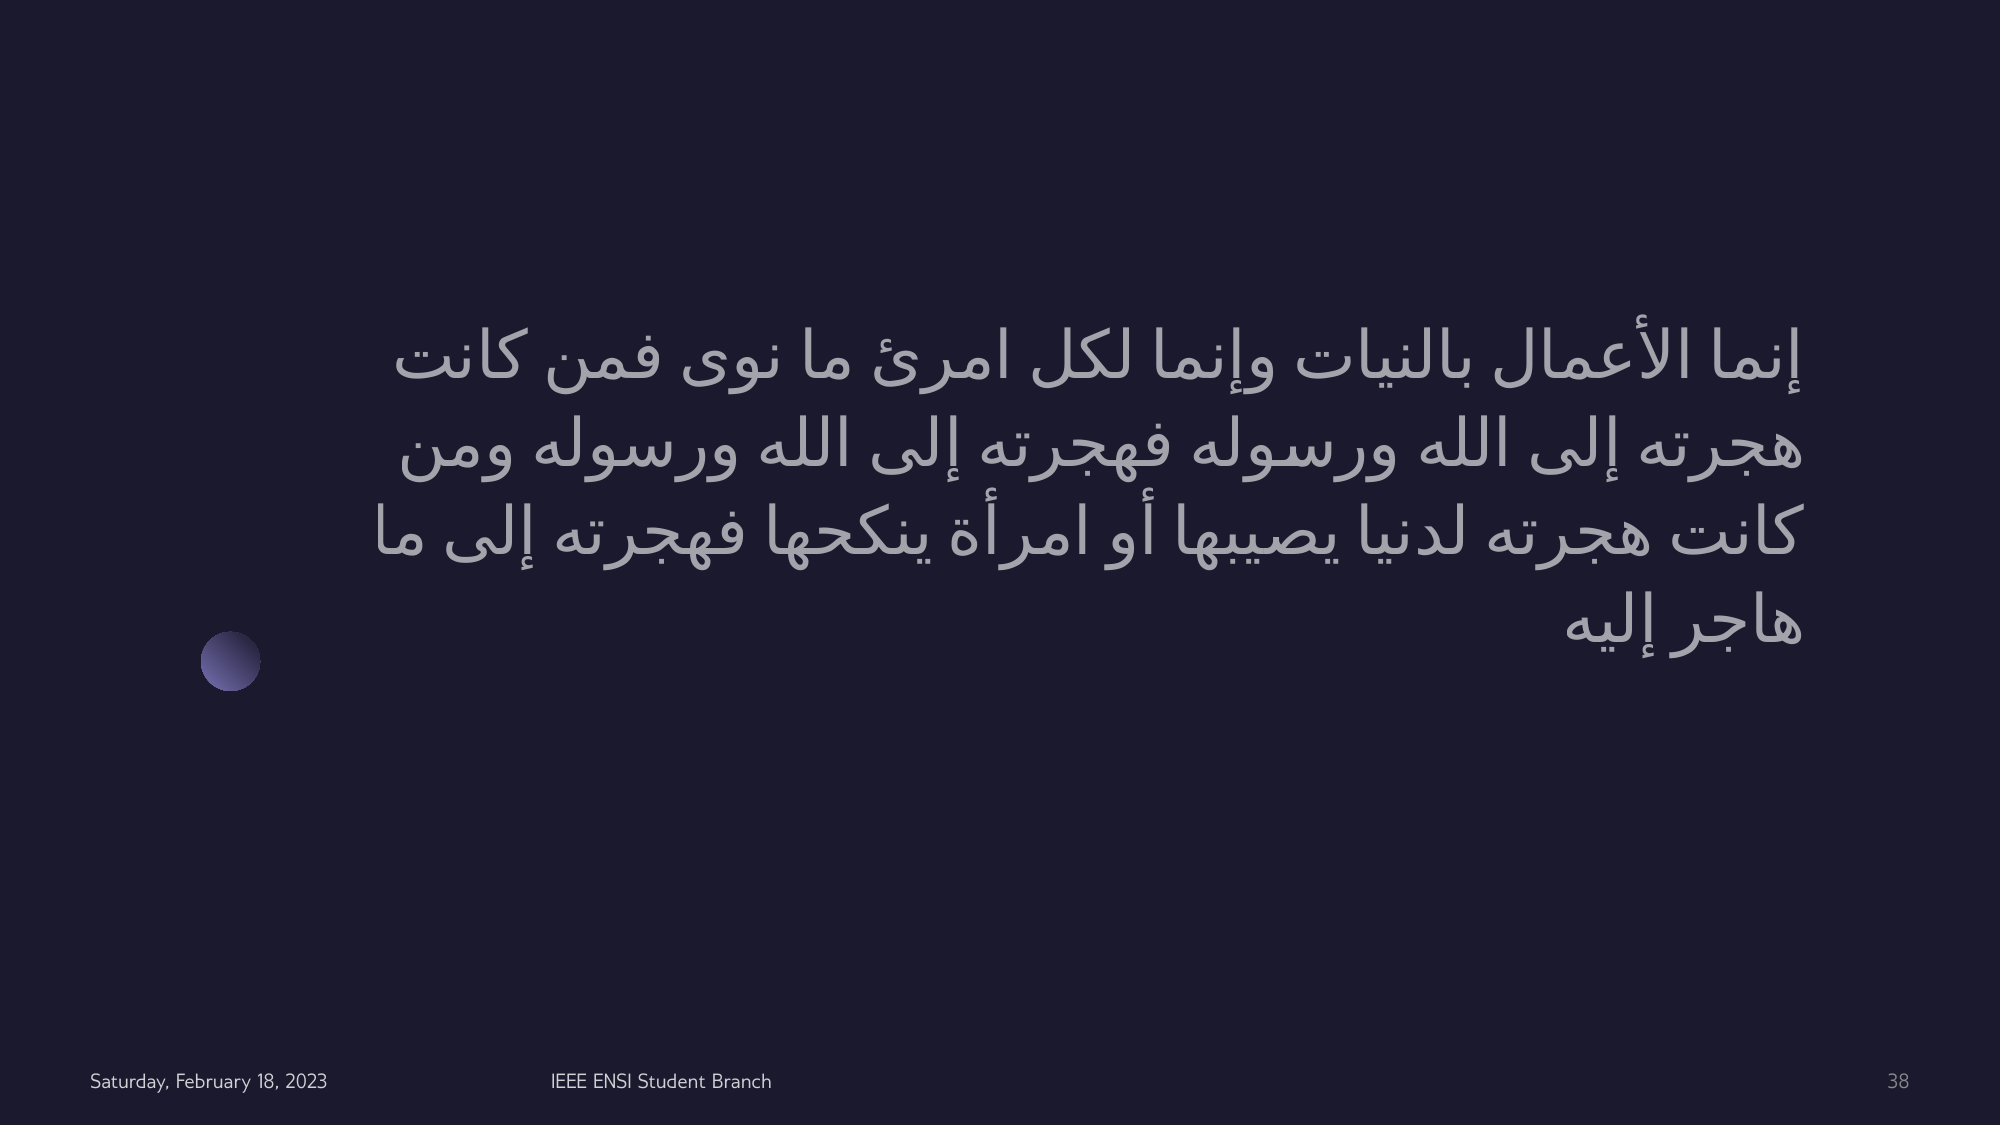

إنما الأعمال بالنيات وإنما لكل امرئ ما نوى فمن كانت هجرته إلى الله ورسوله فهجرته إلى الله ورسوله ومن كانت هجرته لدنيا يصيبها أو امرأة ينكحها فهجرته إلى ما هاجر إليه

Saturday, February 18, 2023
IEEE ENSI Student Branch
38